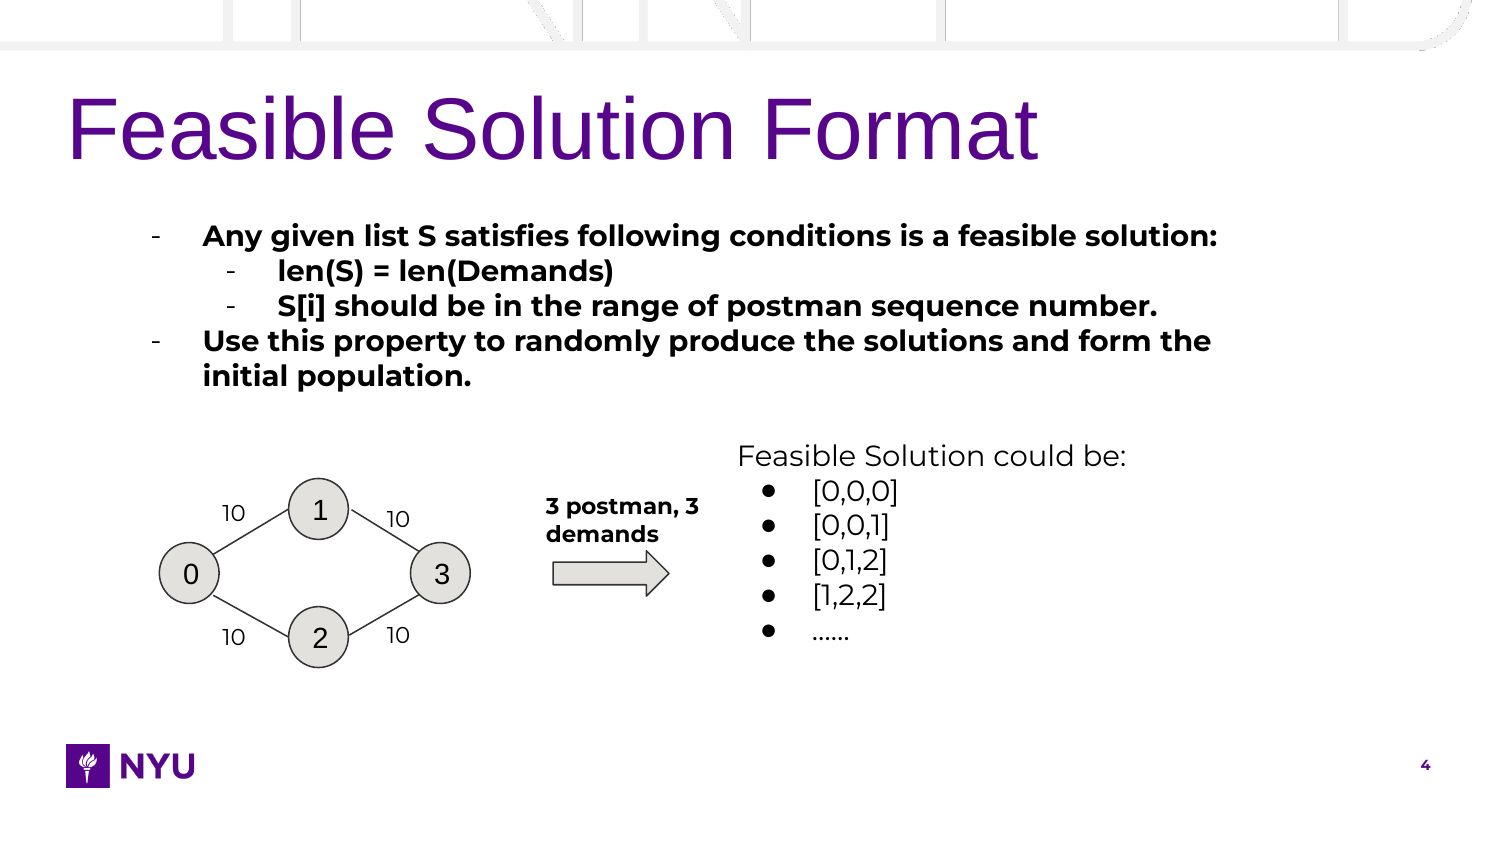

# Feasible Solution Format
Any given list S satisfies following conditions is a feasible solution:
len(S) = len(Demands)
S[i] should be in the range of postman sequence number.
Use this property to randomly produce the solutions and form the initial population.

Feasible Solution could be:
[0,0,0]
[0,0,1]
[0,1,2]
[1,2,2]
……
3 postman, 3 demands
1
10
10
0
3

10
2
10